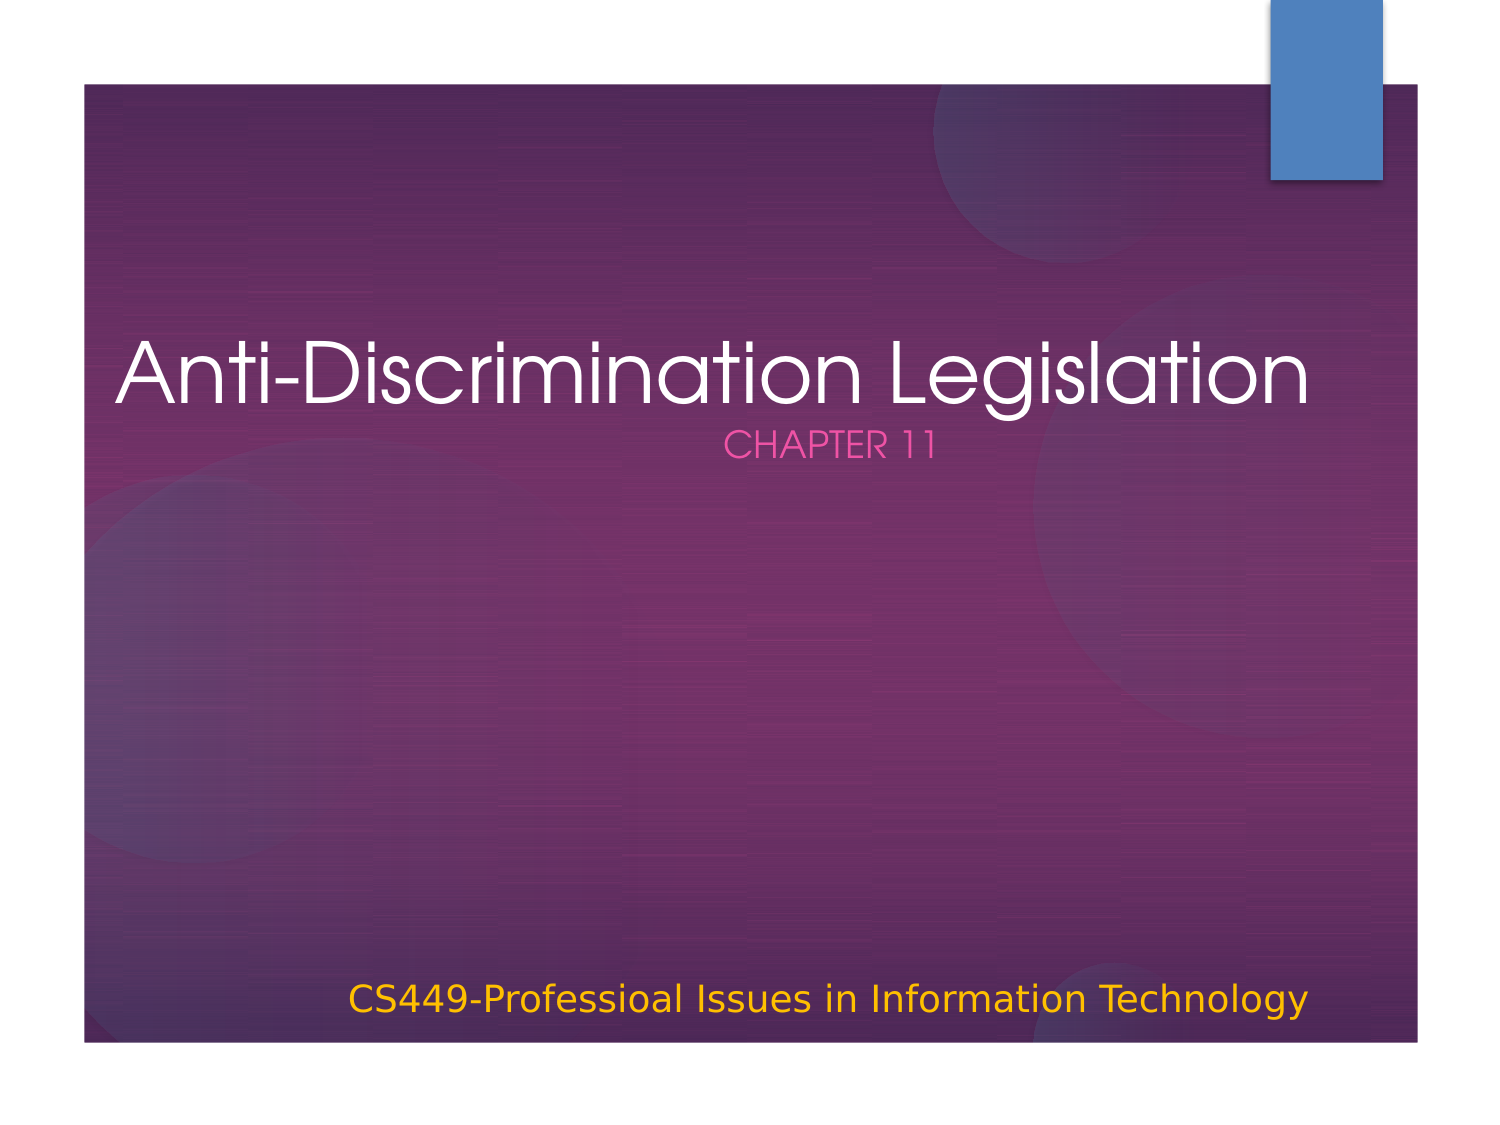

Anti-Discrimination Legislation
  Chapter 11
CS449-Professioal Issues in Information Technology